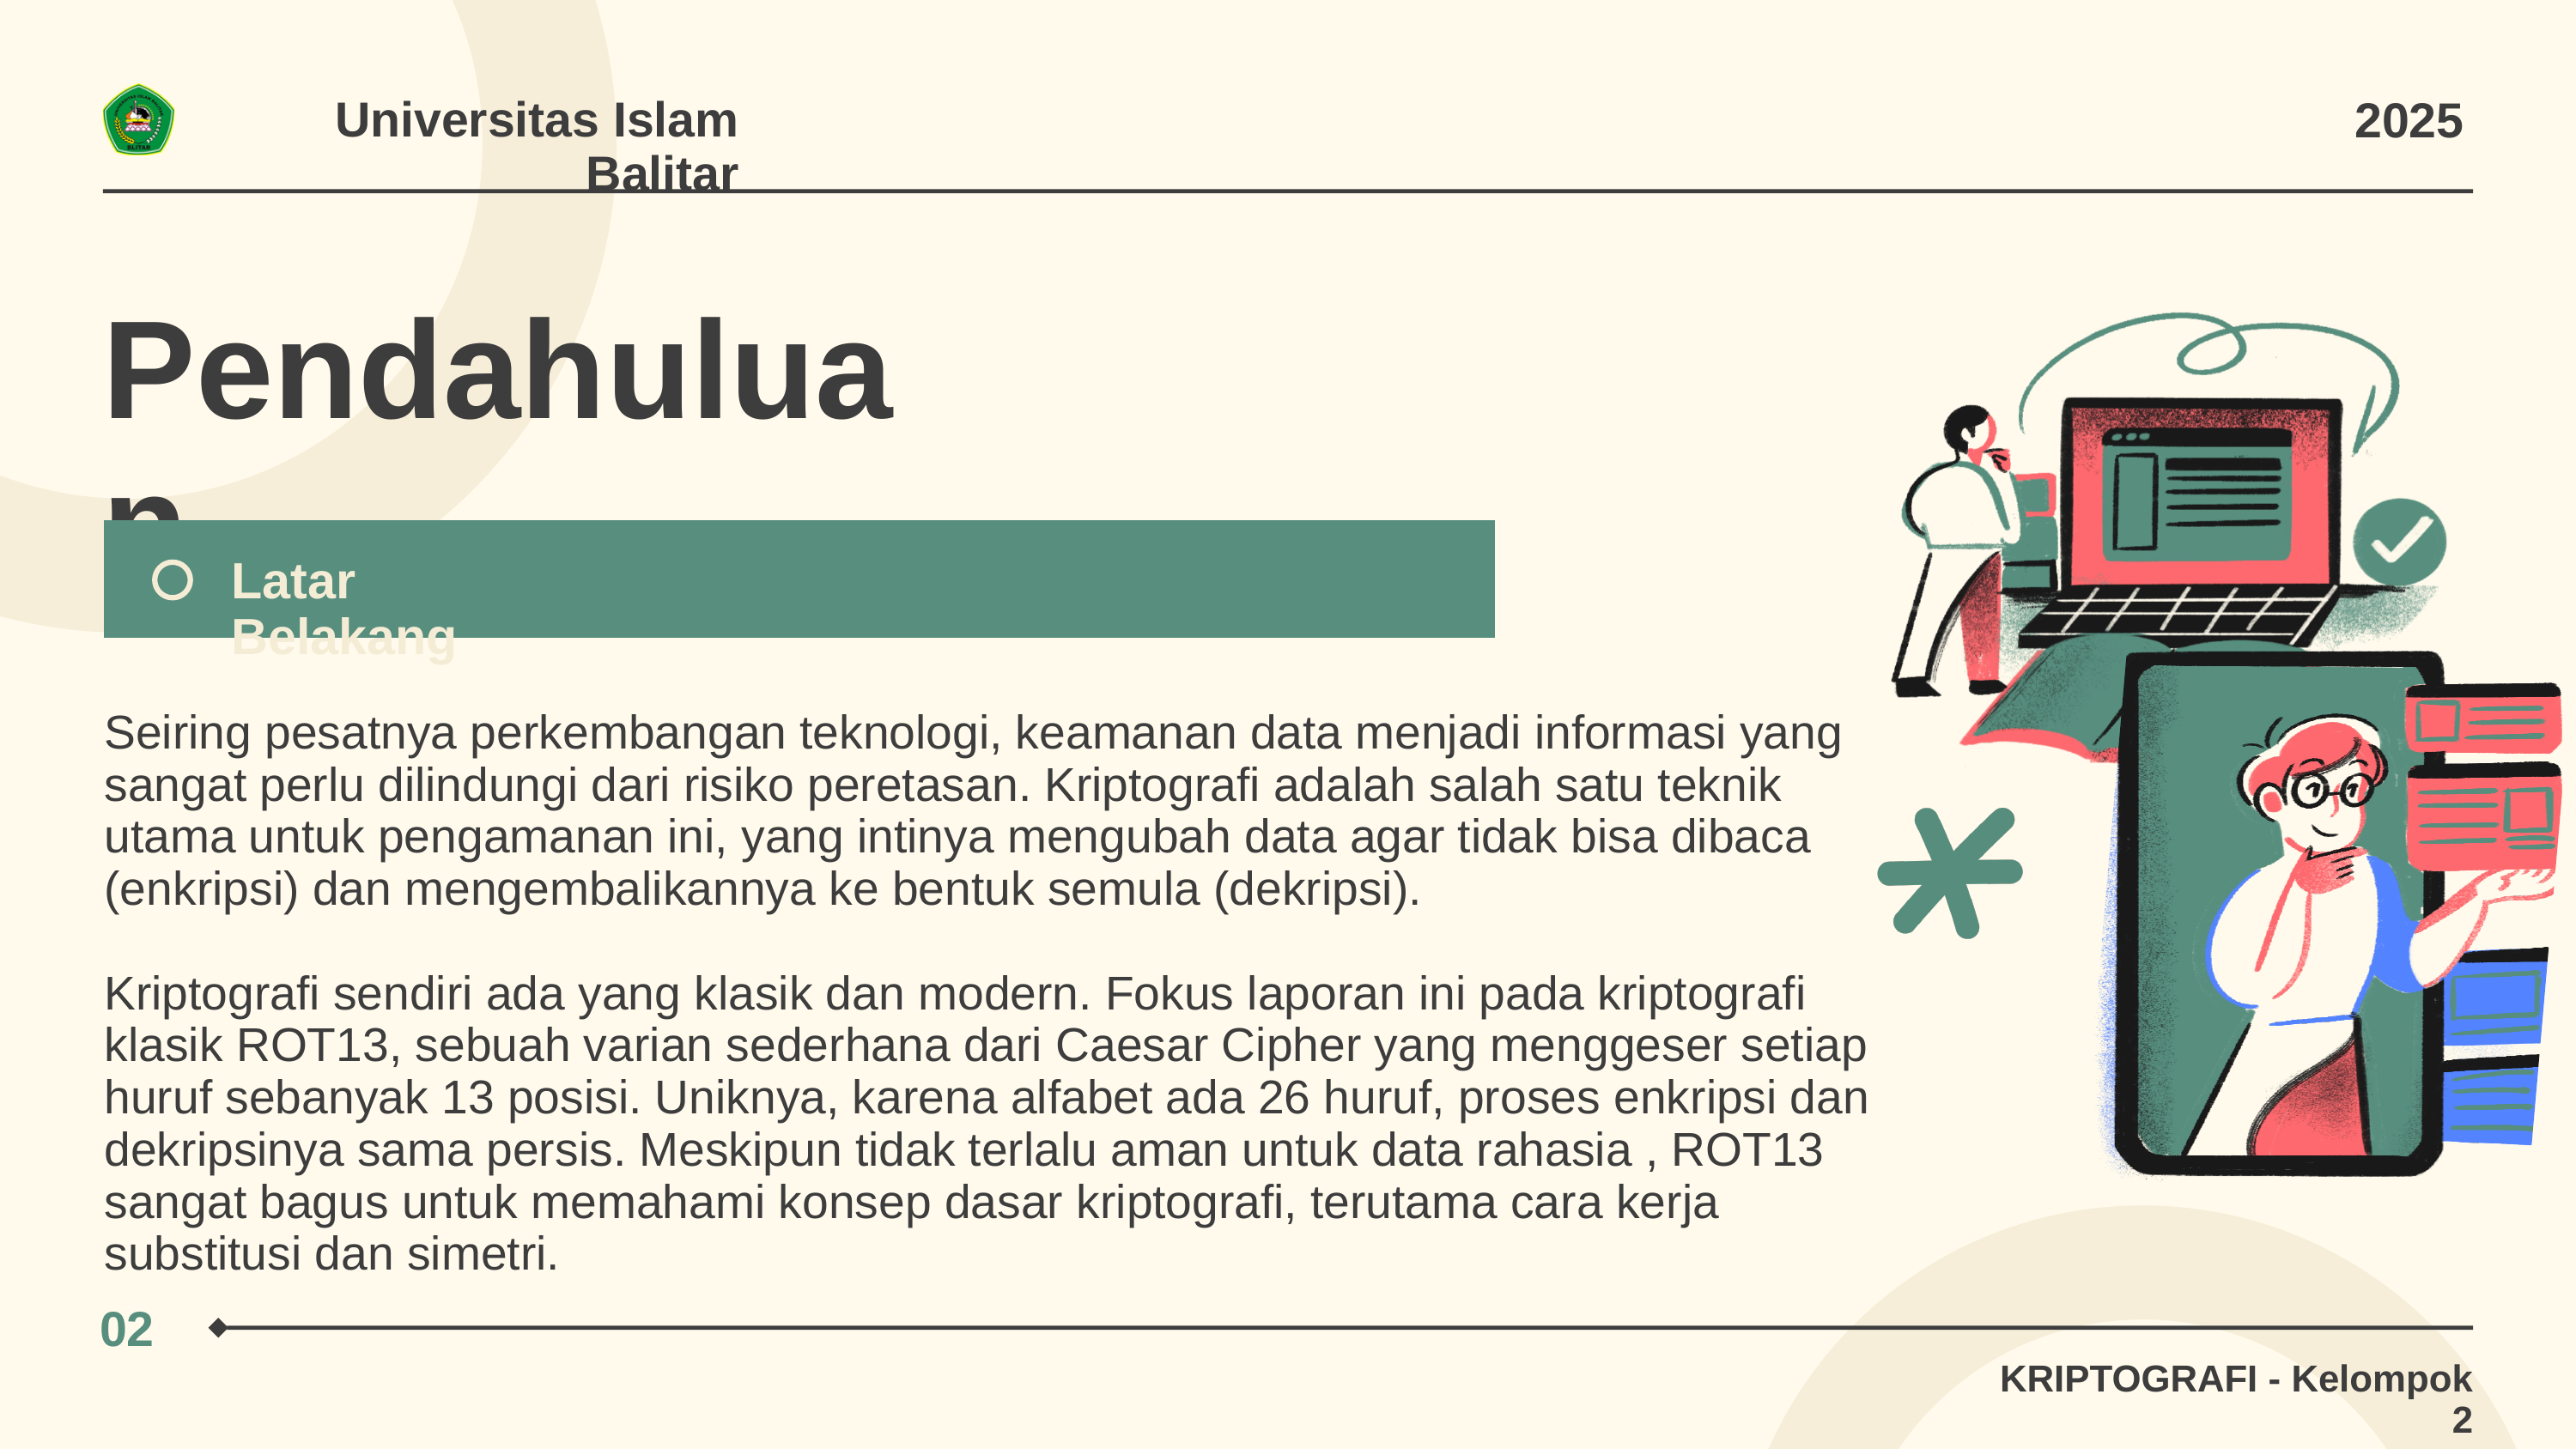

Universitas Islam Balitar
2025

Pendahuluan

Latar Belakang

Seiring pesatnya perkembangan teknologi, keamanan data menjadi informasi yang sangat perlu dilindungi dari risiko peretasan. Kriptografi adalah salah satu teknik utama untuk pengamanan ini, yang intinya mengubah data agar tidak bisa dibaca (enkripsi) dan mengembalikannya ke bentuk semula (dekripsi).

Kriptografi sendiri ada yang klasik dan modern. Fokus laporan ini pada kriptografi klasik ROT13, sebuah varian sederhana dari Caesar Cipher yang menggeser setiap huruf sebanyak 13 posisi. Uniknya, karena alfabet ada 26 huruf, proses enkripsi dan dekripsinya sama persis. Meskipun tidak terlalu aman untuk data rahasia , ROT13 sangat bagus untuk memahami konsep dasar kriptografi, terutama cara kerja substitusi dan simetri.

02

KRIPTOGRAFI - Kelompok 2